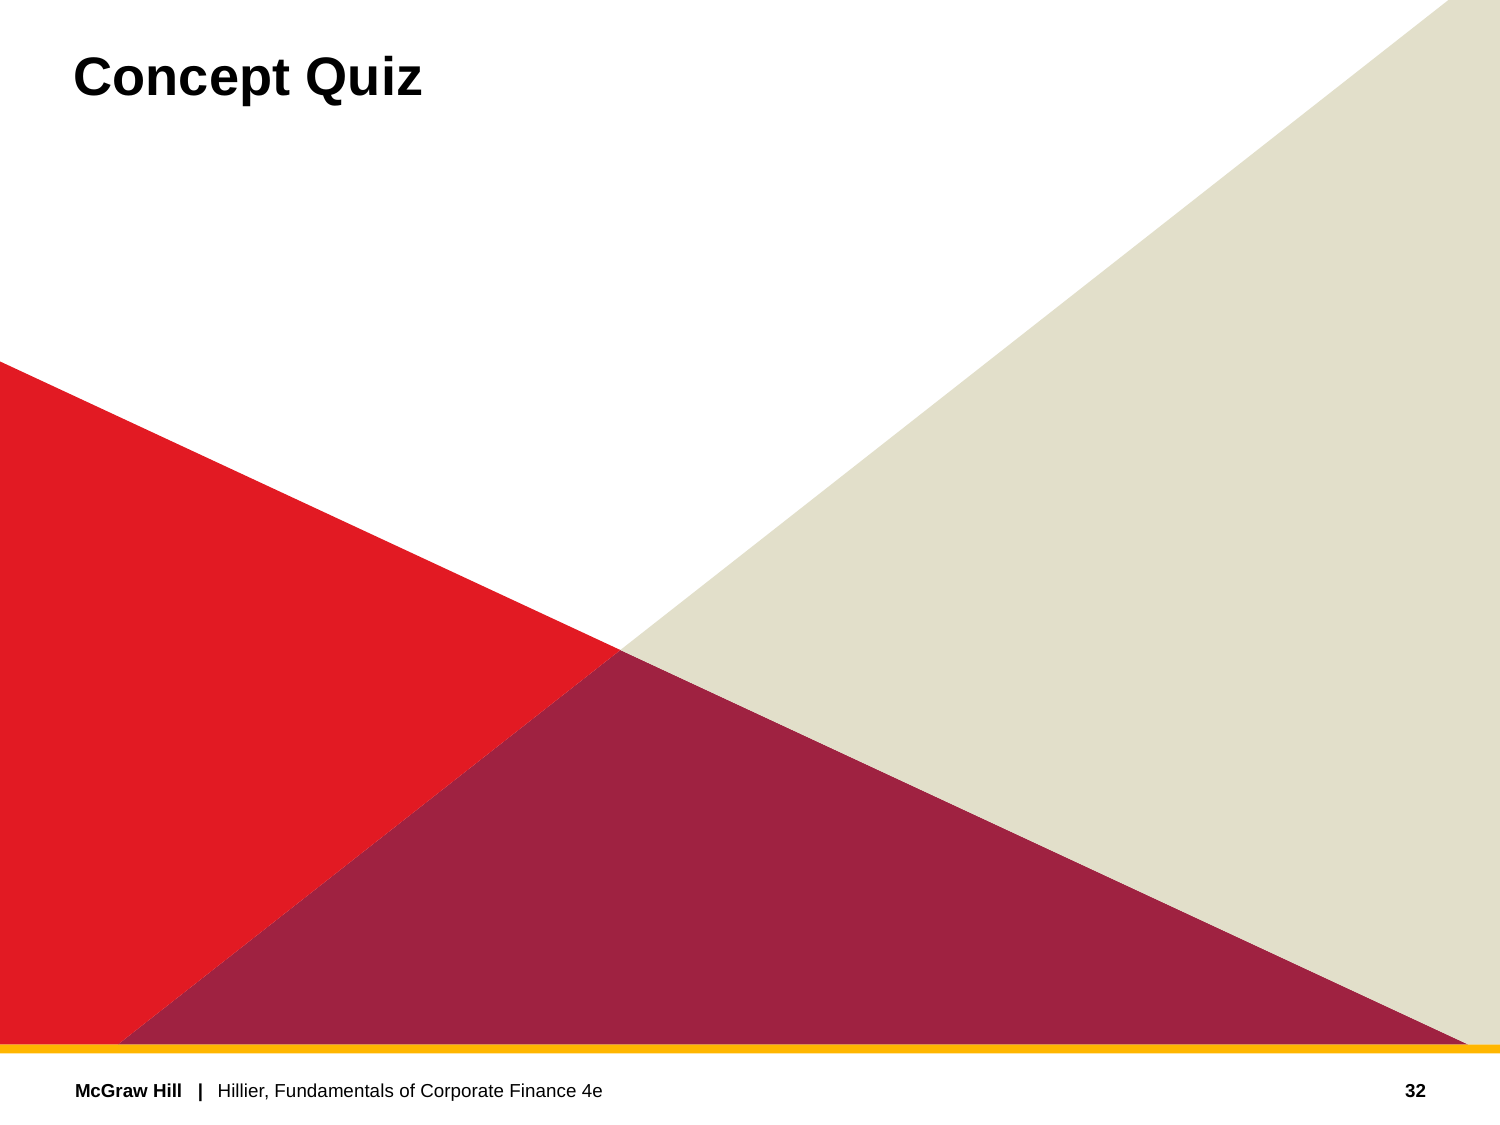

# Concept Quiz
32
Hillier, Fundamentals of Corporate Finance 4e